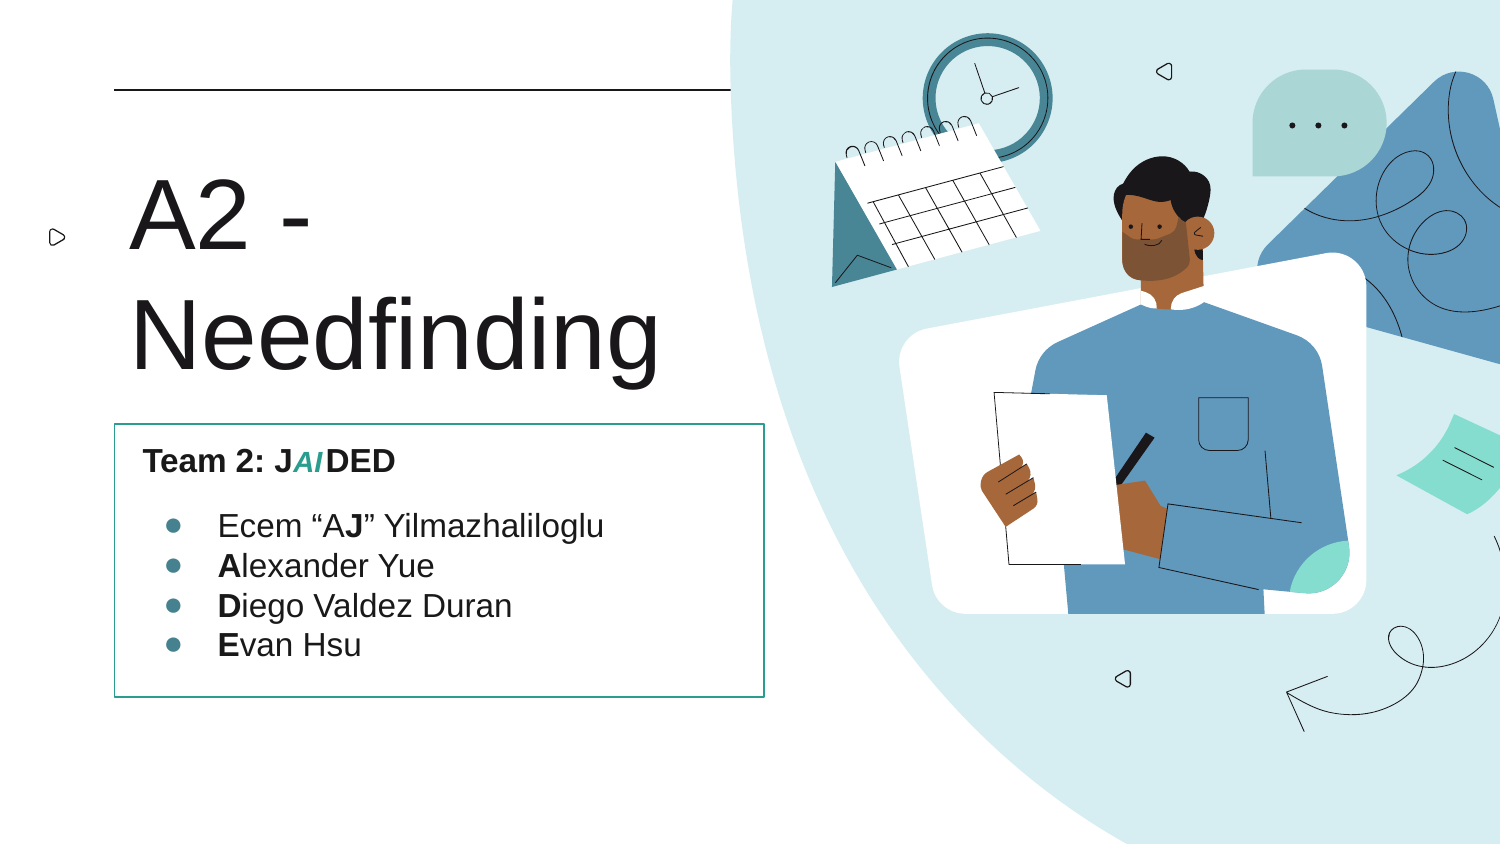

# A2 - Needfinding

Team 2: JAI DED
Ecem “AJ” Yilmazhaliloglu
Alexander Yue
Diego Valdez Duran
Evan Hsu